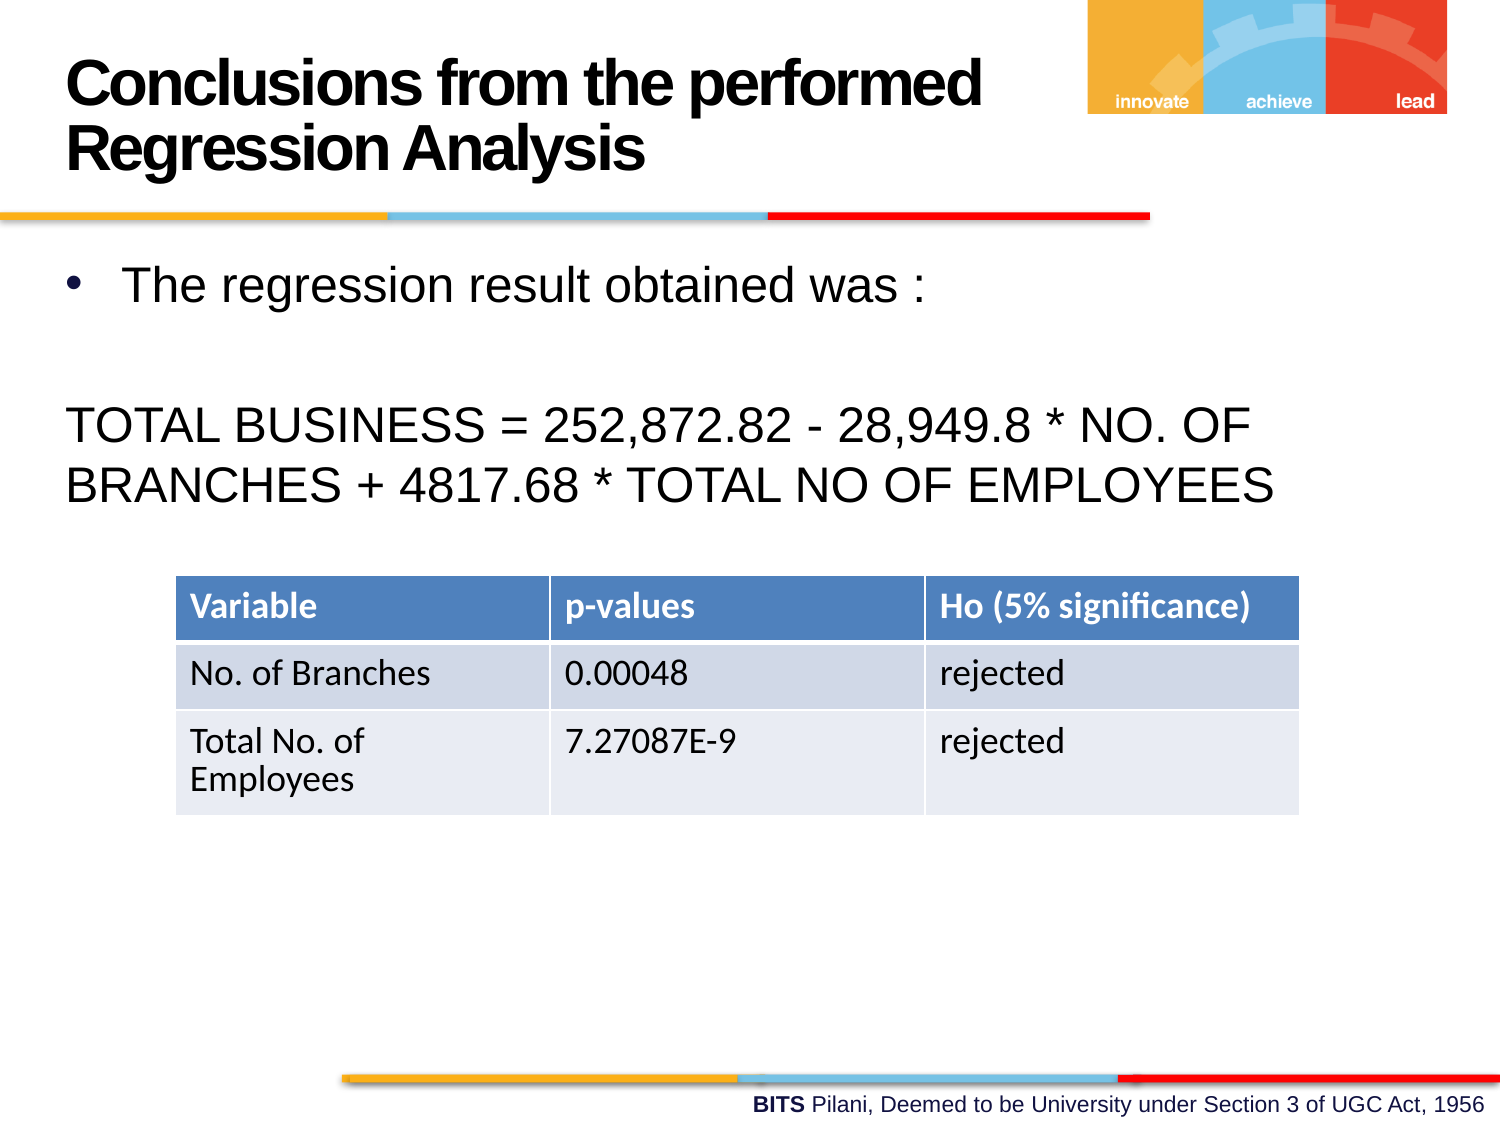

Conclusions from the performed Regression Analysis
The regression result obtained was :

TOTAL BUSINESS = 252,872.82 - 28,949.8 * NO. OF BRANCHES + 4817.68 * TOTAL NO OF EMPLOYEES

| Variable | p-values | Ho (5% significance) |
| --- | --- | --- |
| No. of Branches | 0.00048 | rejected |
| Total No. of Employees | 7.27087E-9 | rejected |